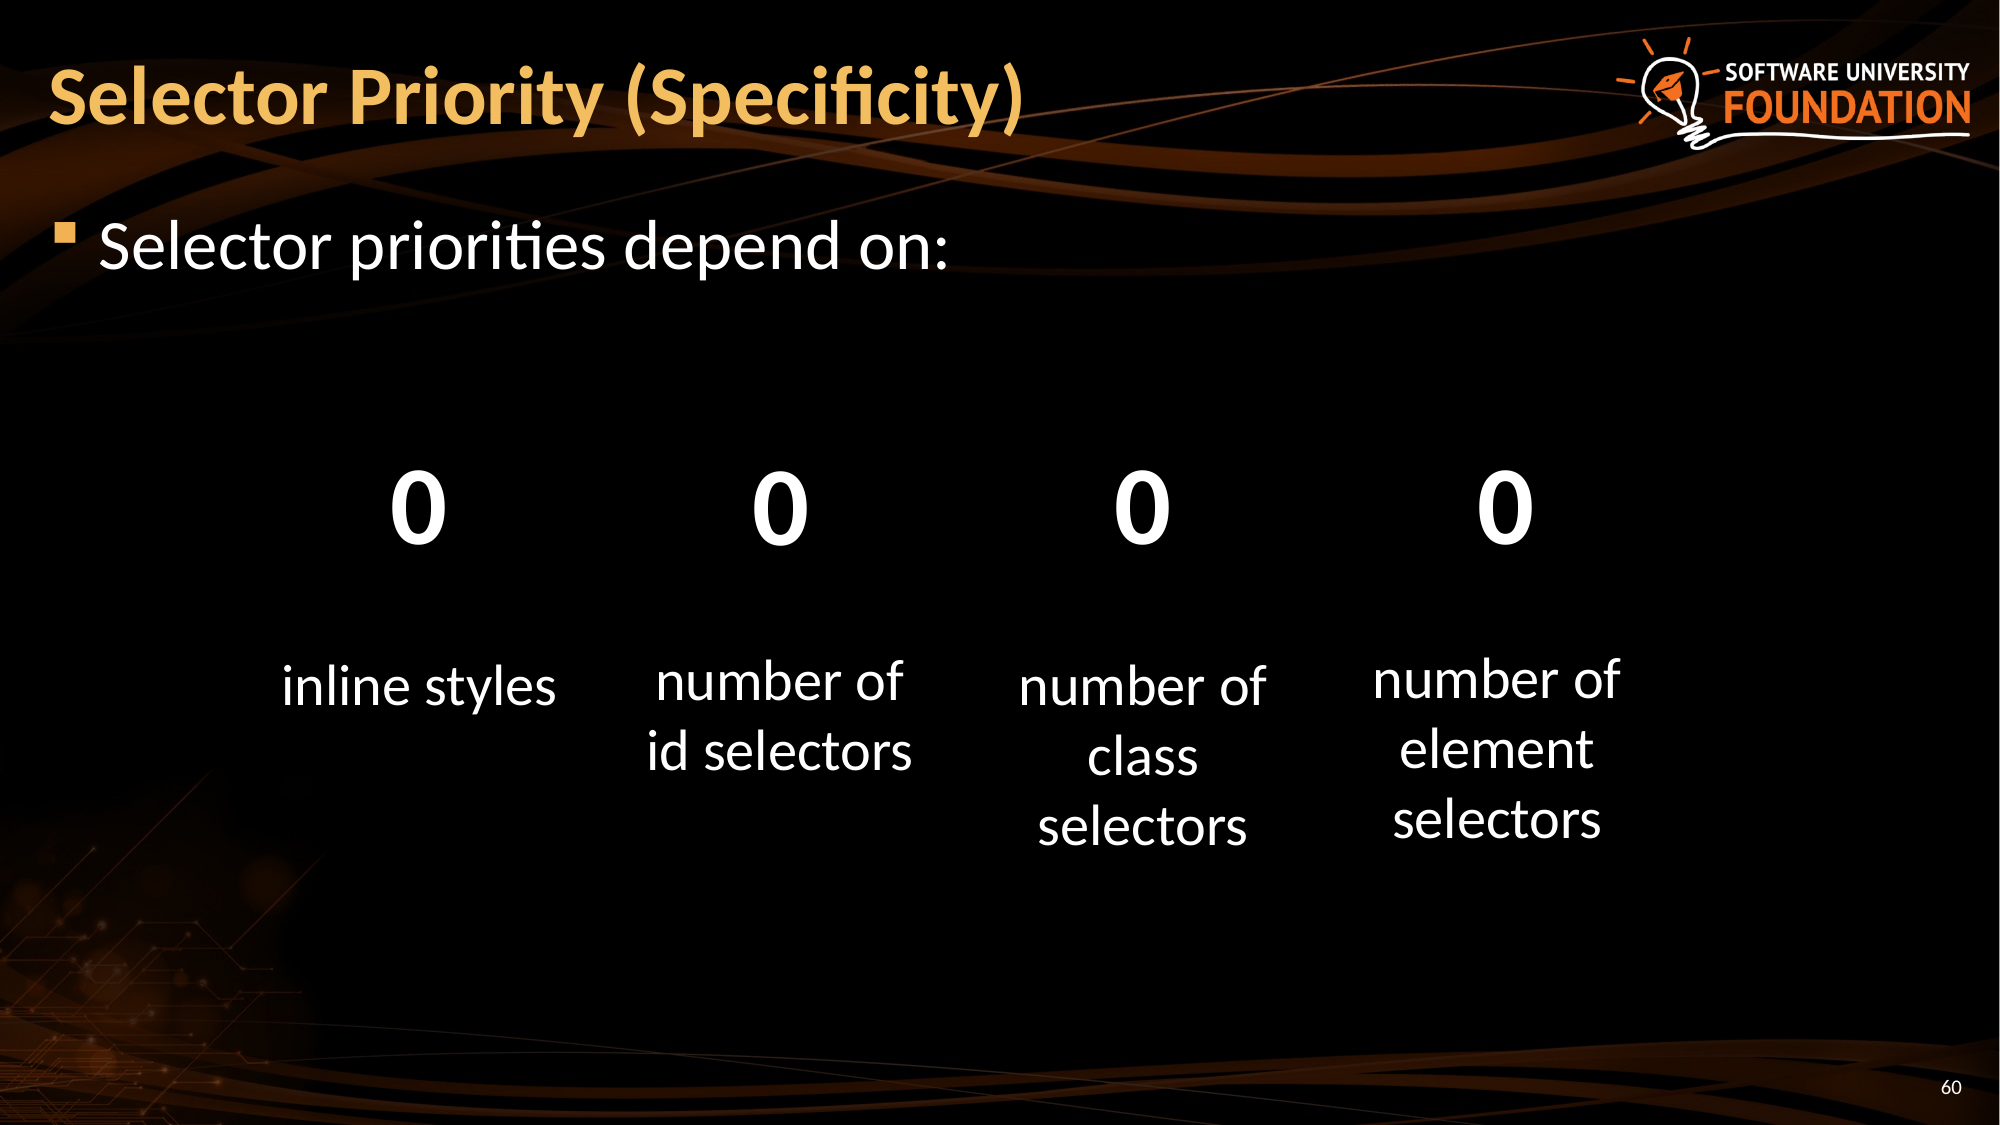

# Selector Priority (Specificity)
Selector priorities depend on:
0
0
0
0
number of
element
selectors
number of
id selectors
inline styles
number of
class
selectors
60